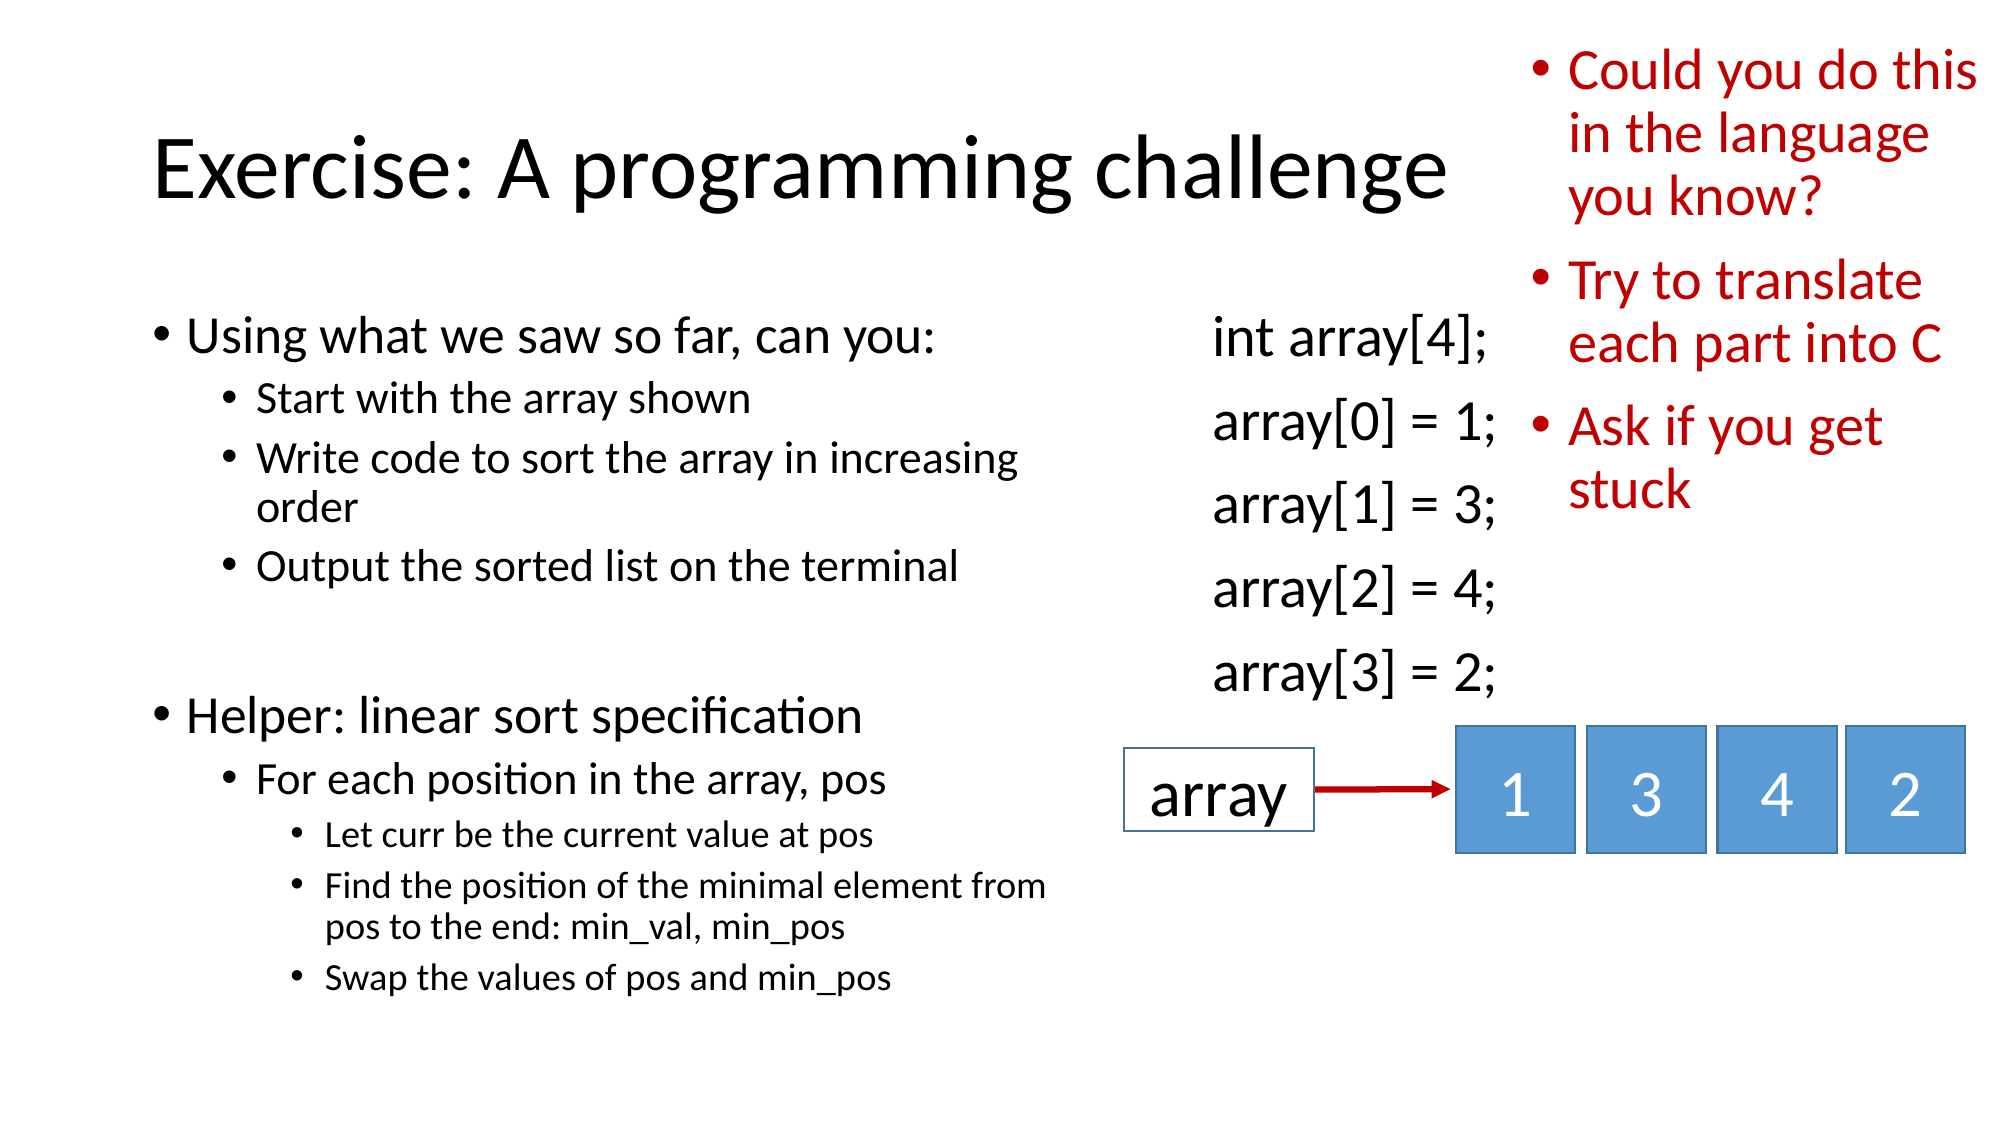

Could you do this in the language you know?
Try to translate each part into C
Ask if you get stuck
# Exercise: A programming challenge
int array[4];
array[0] = 1;
array[1] = 3;
array[2] = 4;
array[3] = 2;
Using what we saw so far, can you:
Start with the array shown
Write code to sort the array in increasing order
Output the sorted list on the terminal

Helper: linear sort specification
For each position in the array, pos
Let curr be the current value at pos
Find the position of the minimal element from pos to the end: min_val, min_pos
Swap the values of pos and min_pos
1
3
4
2
array